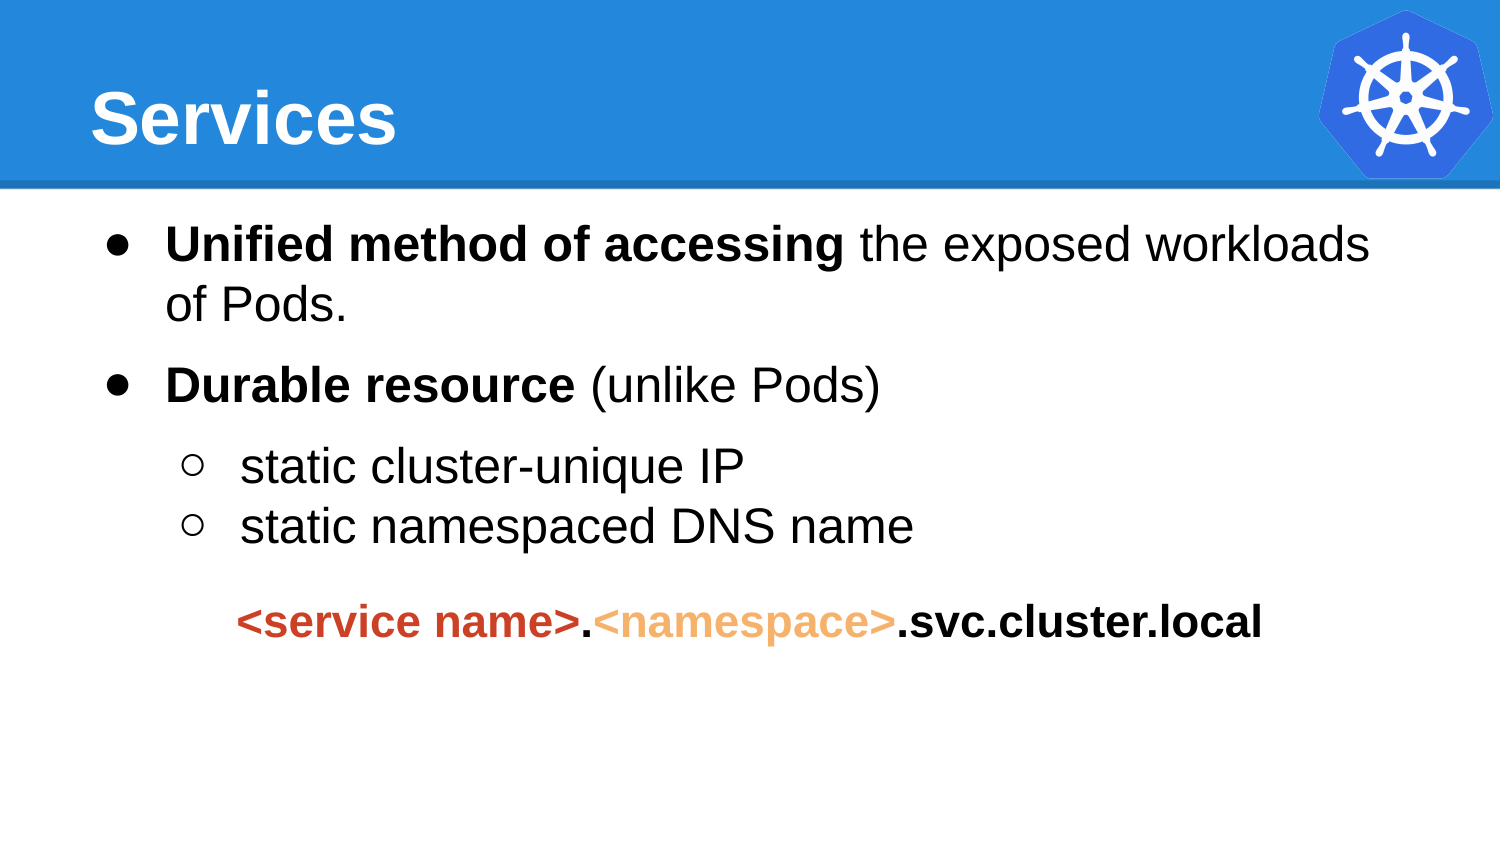

# Services
Unified method of accessing the exposed workloads of Pods.
Durable resource (unlike Pods)
static cluster-unique IP
static namespaced DNS name

<service name>.<namespace>.svc.cluster.local